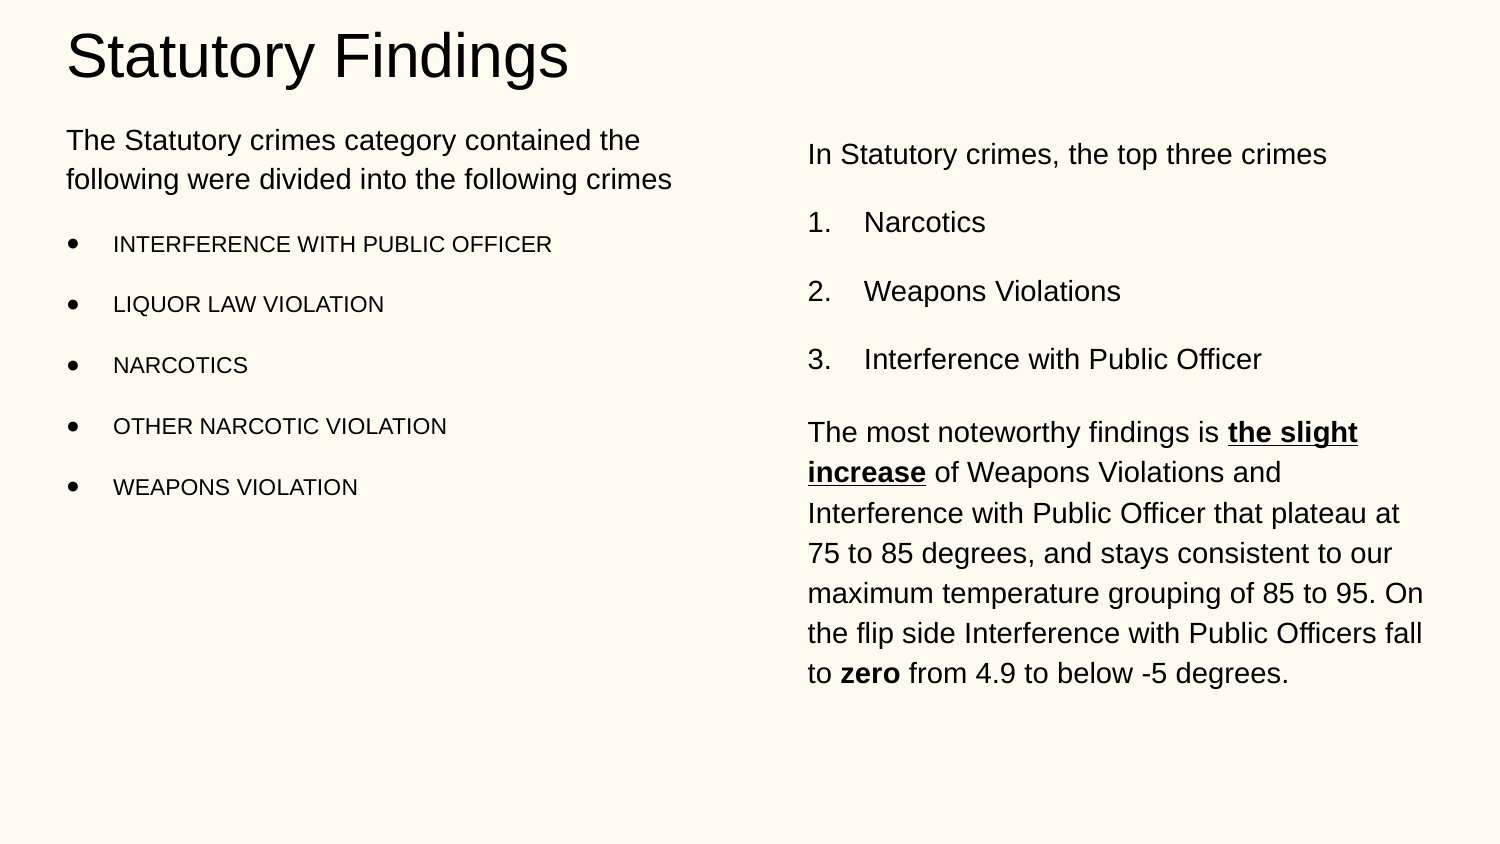

# Statutory Findings
The Statutory crimes category contained the following were divided into the following crimes
INTERFERENCE WITH PUBLIC OFFICER
LIQUOR LAW VIOLATION
NARCOTICS
OTHER NARCOTIC VIOLATION
WEAPONS VIOLATION
In Statutory crimes, the top three crimes
Narcotics
Weapons Violations
Interference with Public Officer
The most noteworthy findings is the slight increase of Weapons Violations and Interference with Public Officer that plateau at 75 to 85 degrees, and stays consistent to our maximum temperature grouping of 85 to 95. On the flip side Interference with Public Officers fall to zero from 4.9 to below -5 degrees.